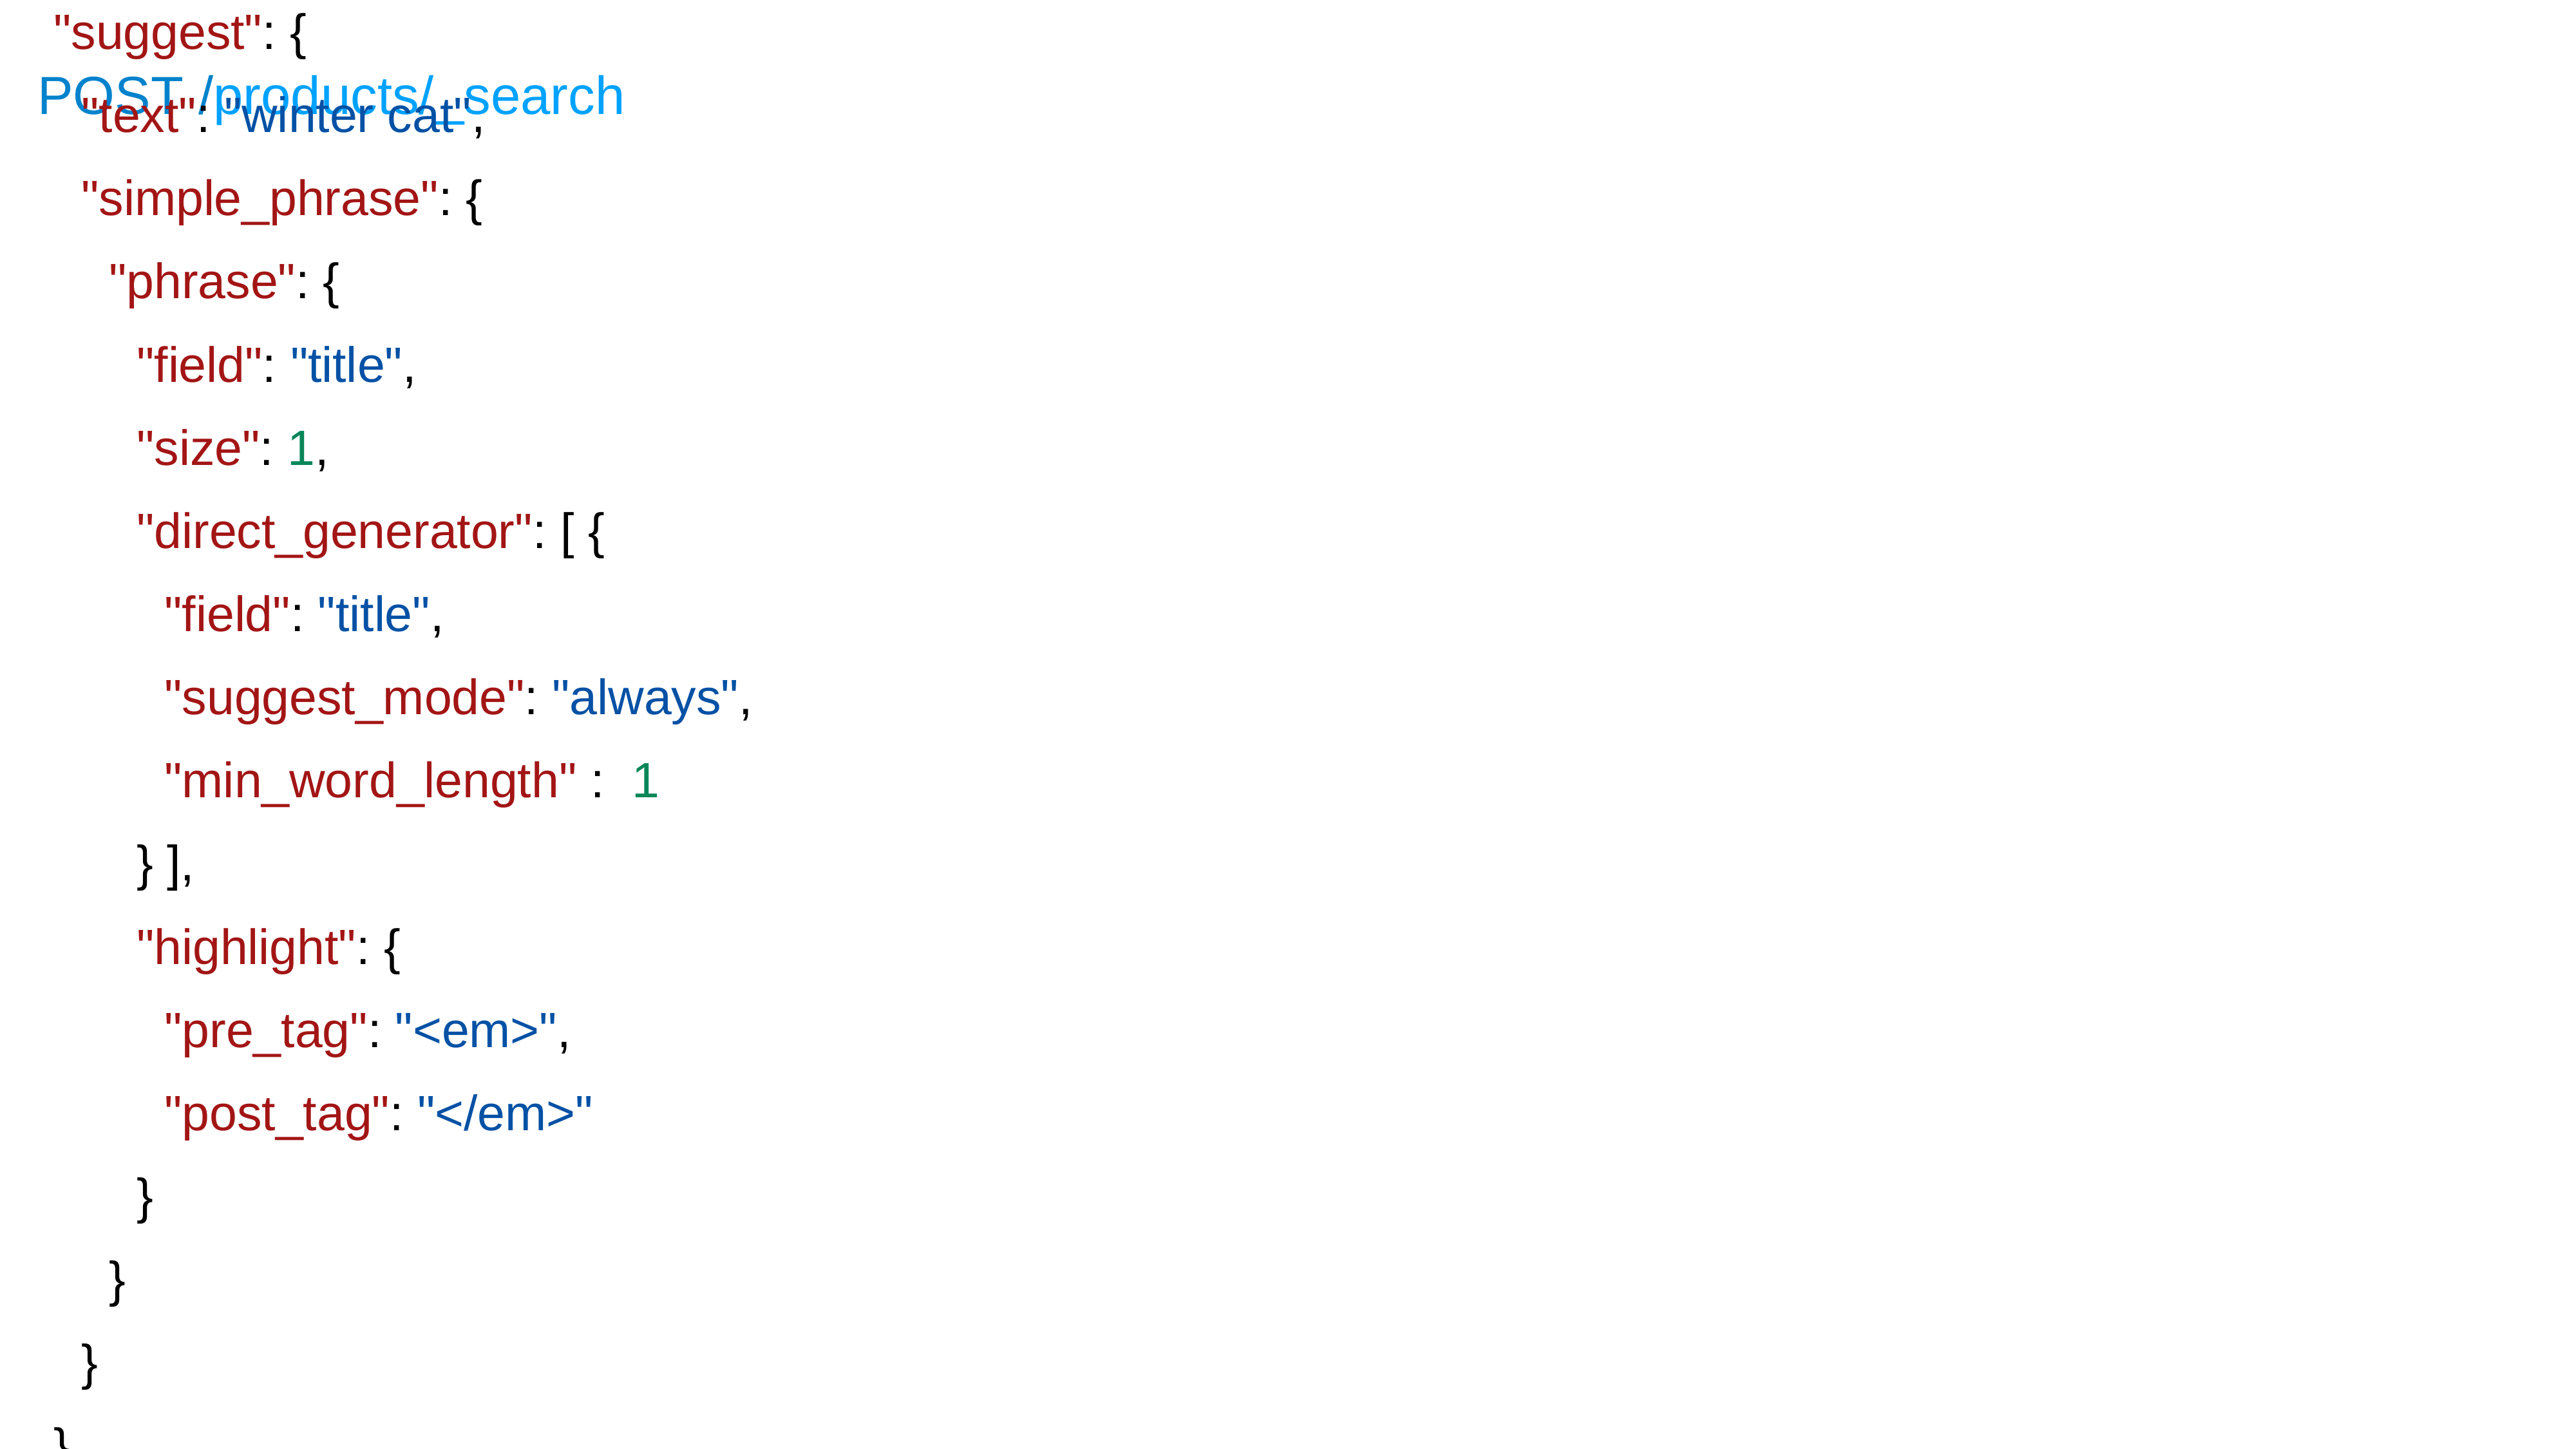

POST /products/_search

{
  "suggest": {
    "text": "winter cat",
    "simple_phrase": {
      "phrase": {
        "field": "title",
        "size": 1,
        "direct_generator": [ {
          "field": "title",
          "suggest_mode": "always",
          "min_word_length" :  1
        } ],
        "highlight": {
          "pre_tag": "<em>",
          "post_tag": "</em>"
        }
      }
    }
  }
}